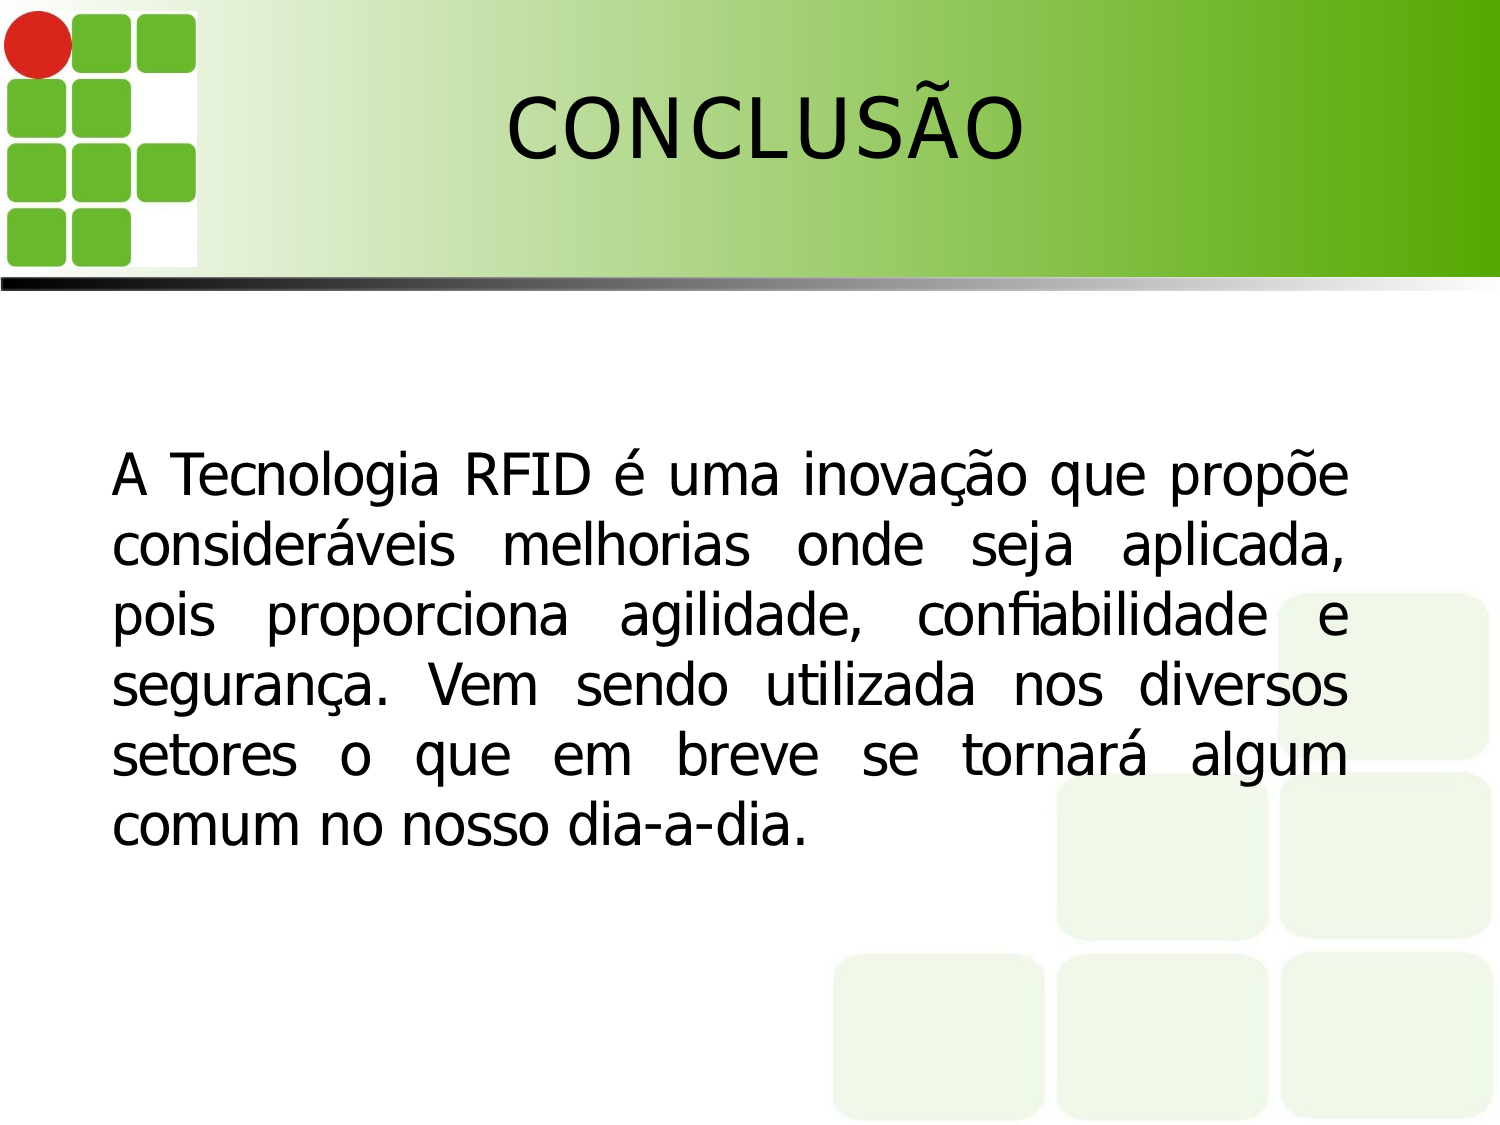

# CONCLUSÃO
A Tecnologia RFID é uma inovação que propõe consideráveis melhorias onde seja aplicada, pois proporciona agilidade, confiabilidade e segurança. Vem sendo utilizada nos diversos setores o que em breve se tornará algum comum no nosso dia-a-dia.